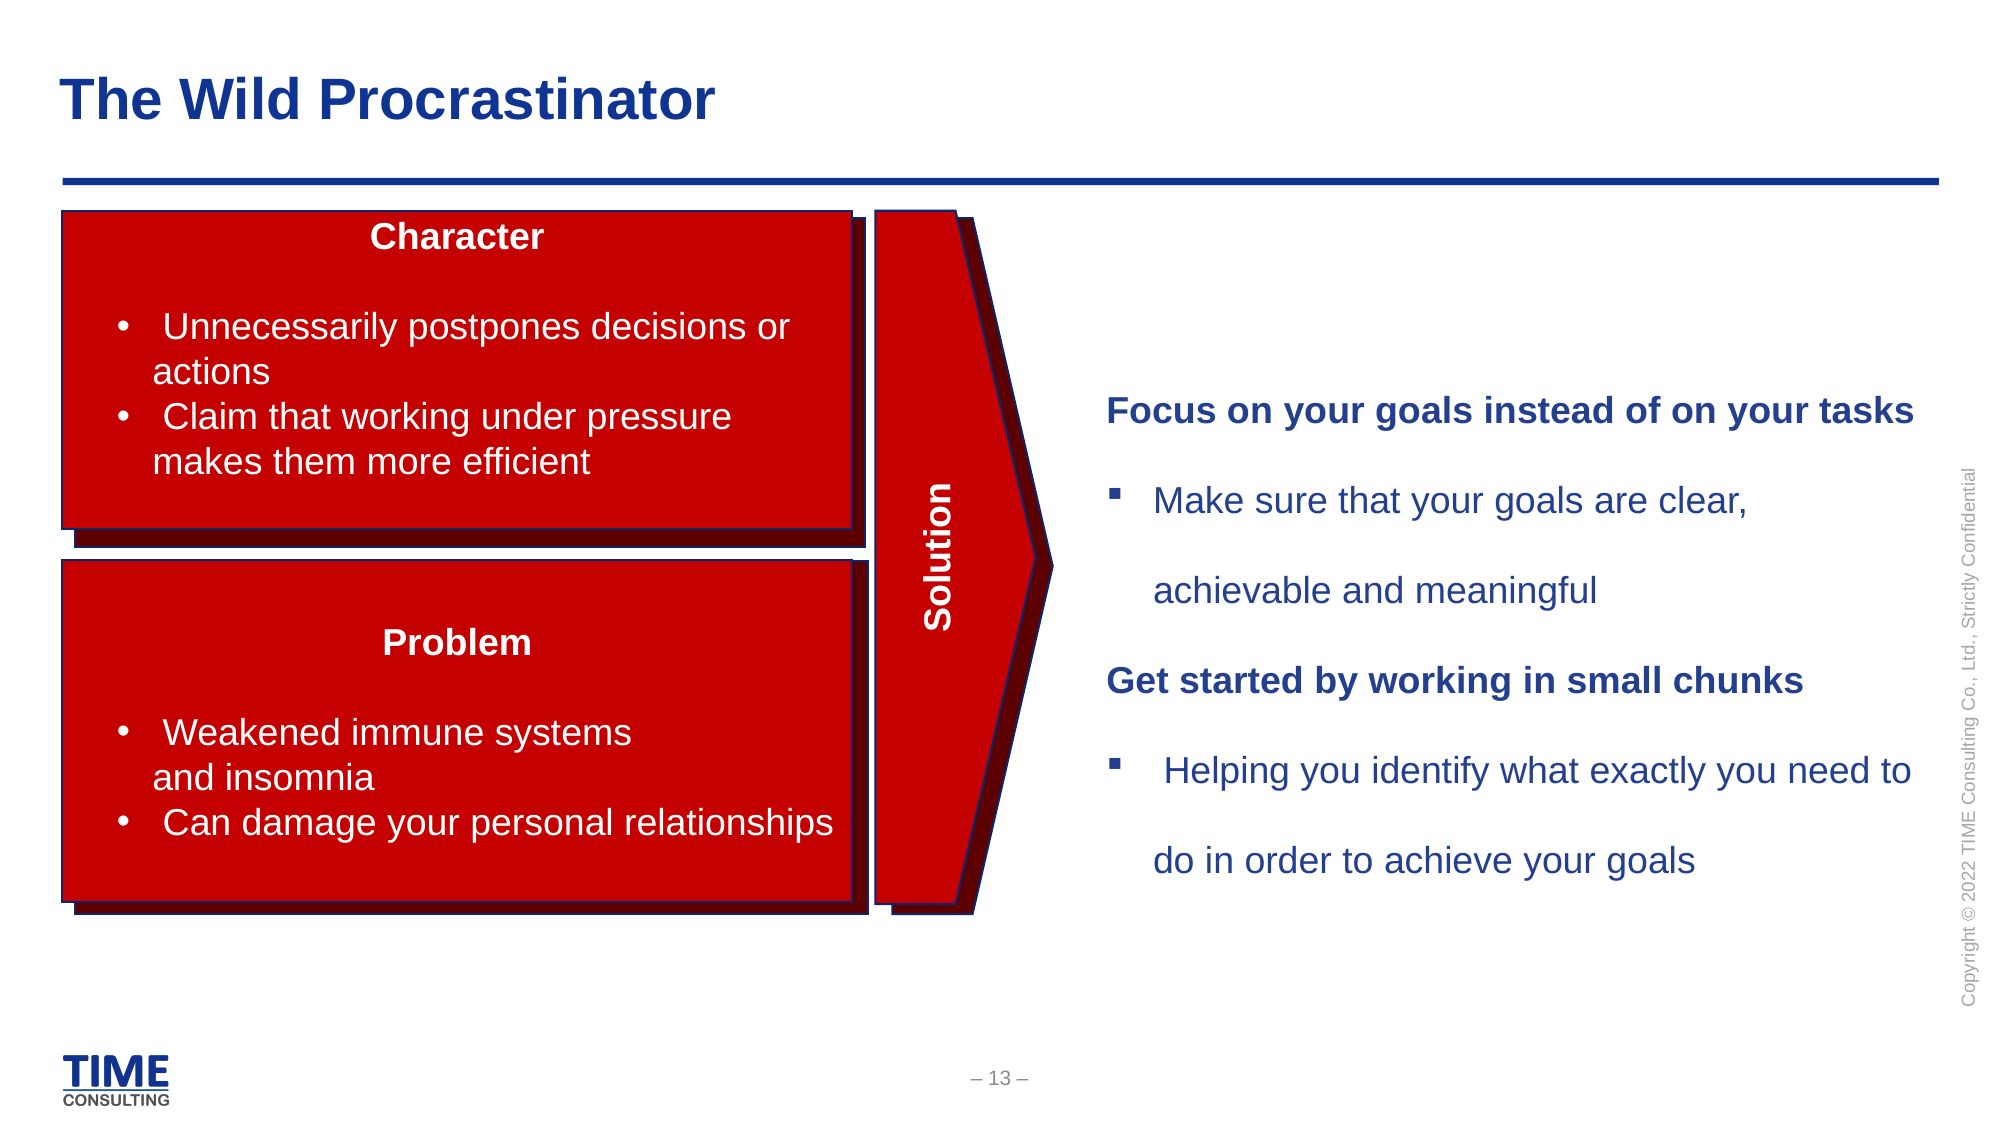

# The Wild Procrastinator
Solution
Character

 Unnecessarily postpones decisions or actions
 Claim that working under pressure makes them more efficient

Problem

 Weakened immune systems and insomnia
 Can damage your personal relationships

Focus on your goals instead of on your tasks
Make sure that your goals are clear,  achievable and meaningful
Get started by working in small chunks
 Helping you identify what exactly you need to do in order to achieve your goals